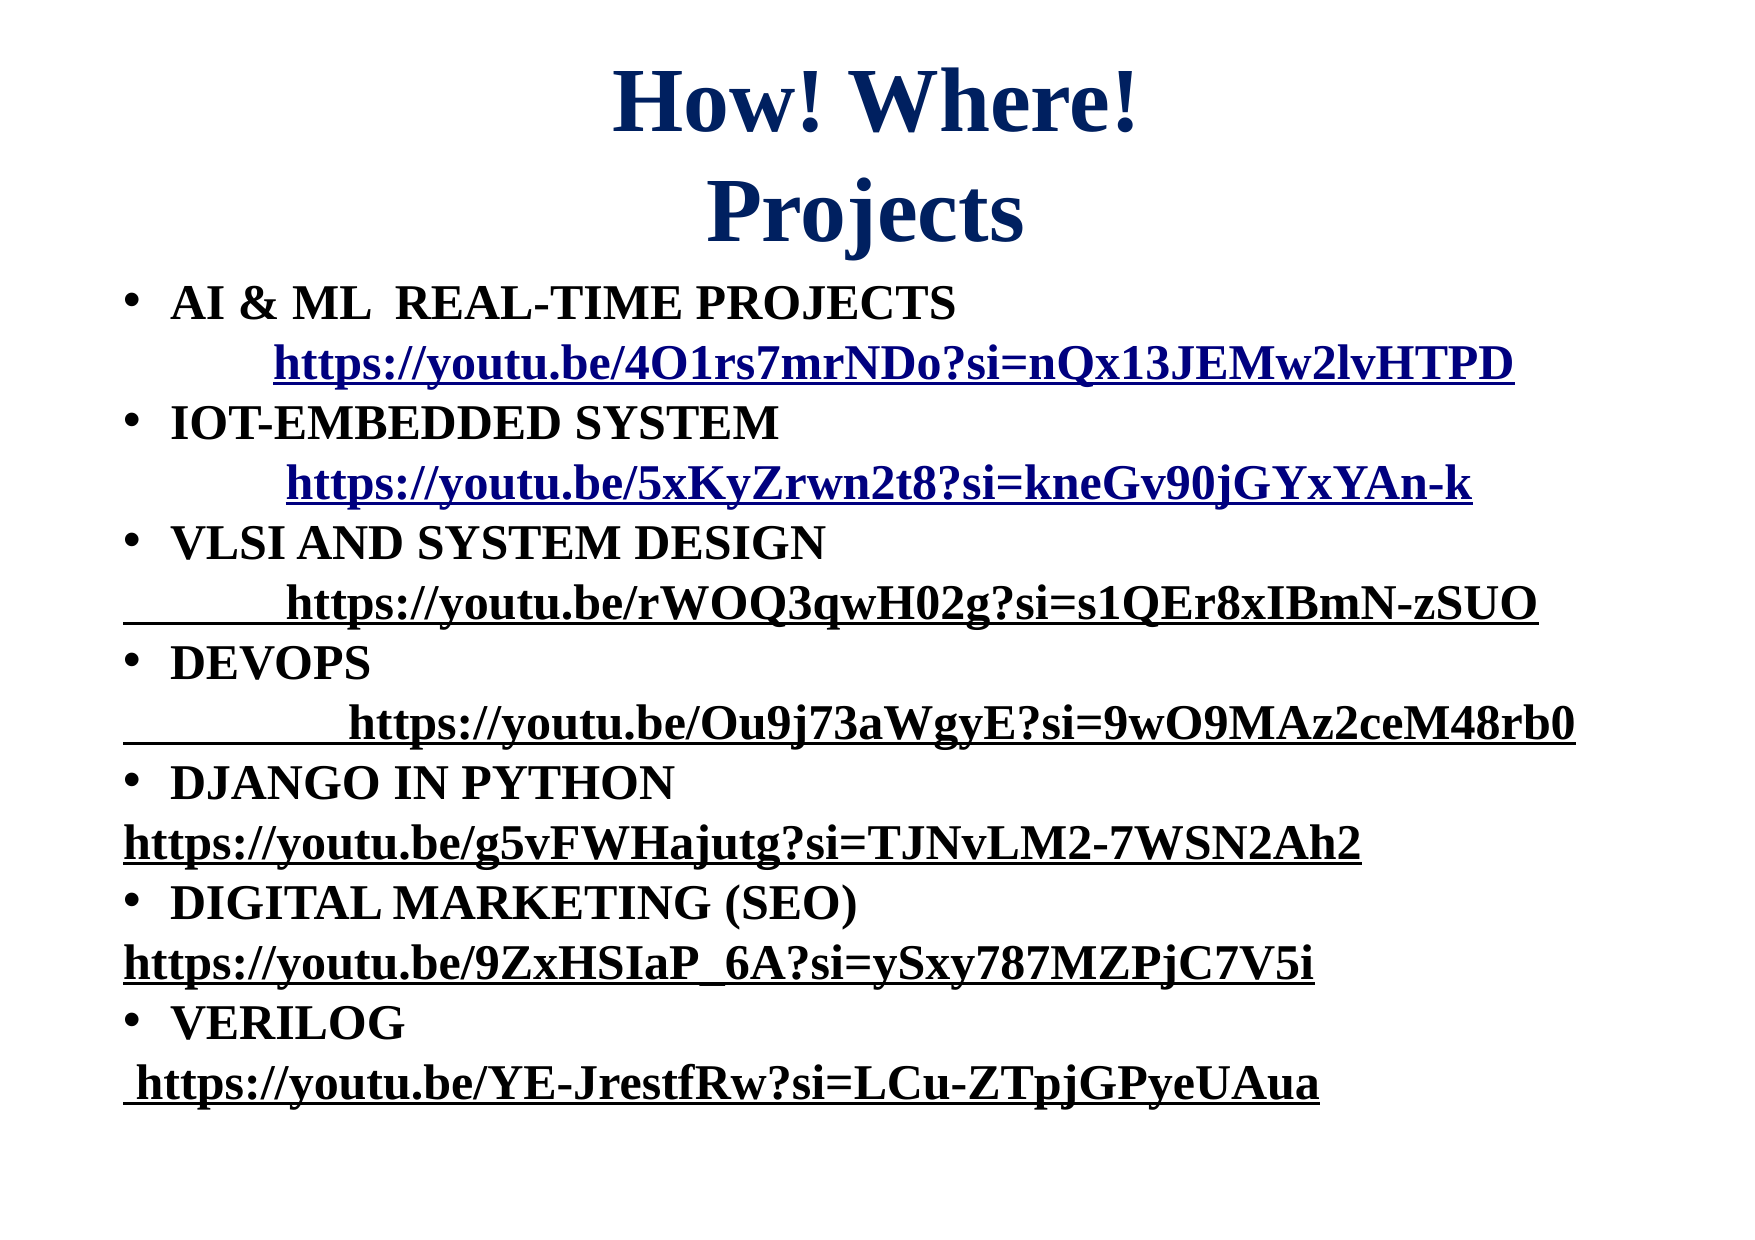

# How! Where! Projects
AI & ML  REAL-TIME PROJECTS
     	https://youtu.be/4O1rs7mrNDo?si=nQx13JEMw2lvHTPD
IOT-EMBEDDED SYSTEM
 	 https://youtu.be/5xKyZrwn2t8?si=kneGv90jGYxYAn-k
VLSI AND SYSTEM DESIGN
             https://youtu.be/rWOQ3qwH02g?si=s1QEr8xIBmN-zSUO
DEVOPS
                  https://youtu.be/Ou9j73aWgyE?si=9wO9MAz2ceM48rb0
DJANGO IN PYTHON
https://youtu.be/g5vFWHajutg?si=TJNvLM2-7WSN2Ah2
DIGITAL MARKETING (SEO)
https://youtu.be/9ZxHSIaP_6A?si=ySxy787MZPjC7V5i
VERILOG
 https://youtu.be/YE-JrestfRw?si=LCu-ZTpjGPyeUAua